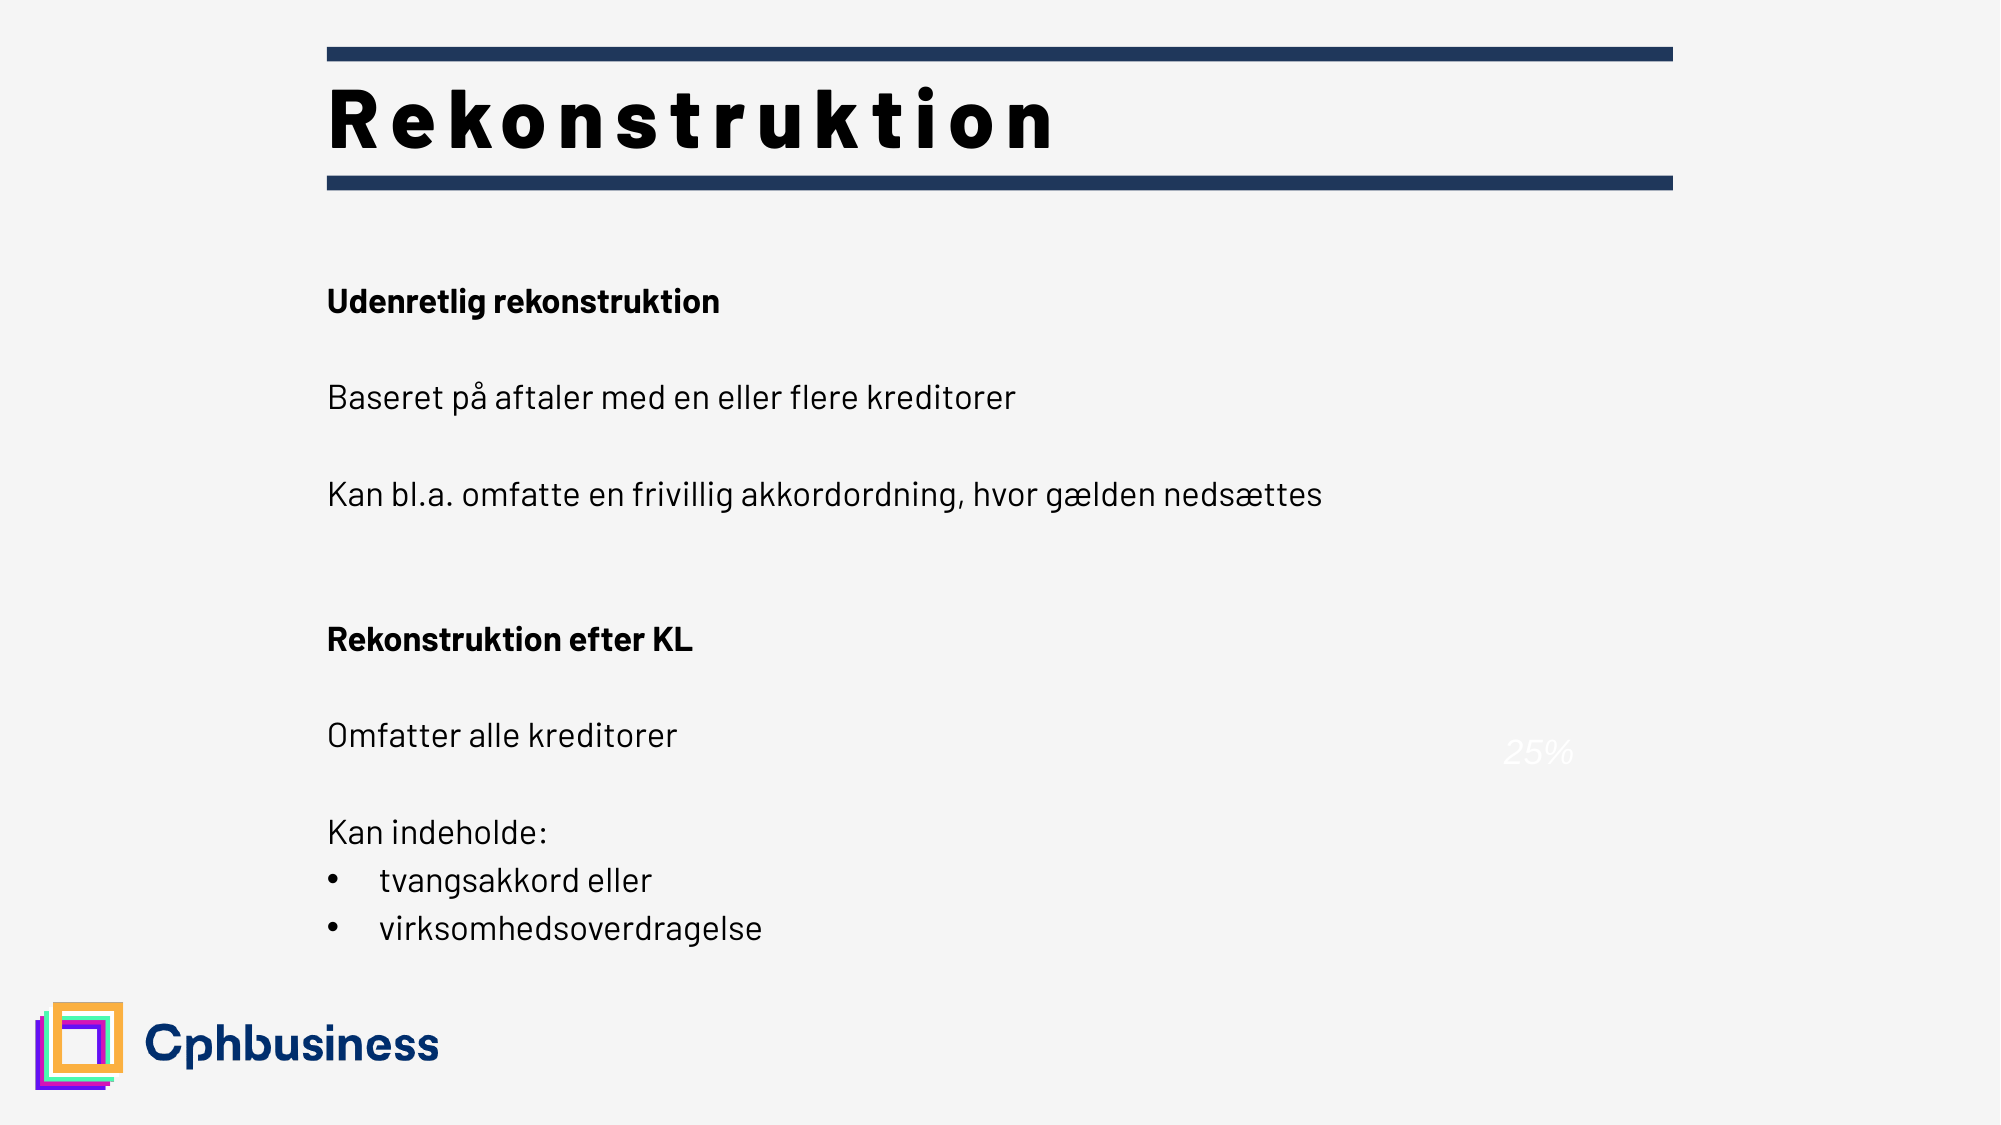

11

# Rekonstruktion

Udenretlig rekonstruktion

Baseret på aftaler med en eller flere kreditorer

Kan bl.a. omfatte en frivillig akkordordning, hvor gælden nedsættes

Rekonstruktion efter KL

Omfatter alle kreditorer

Kan indeholde:
tvangsakkord eller
virksomhedsoverdragelse
25%